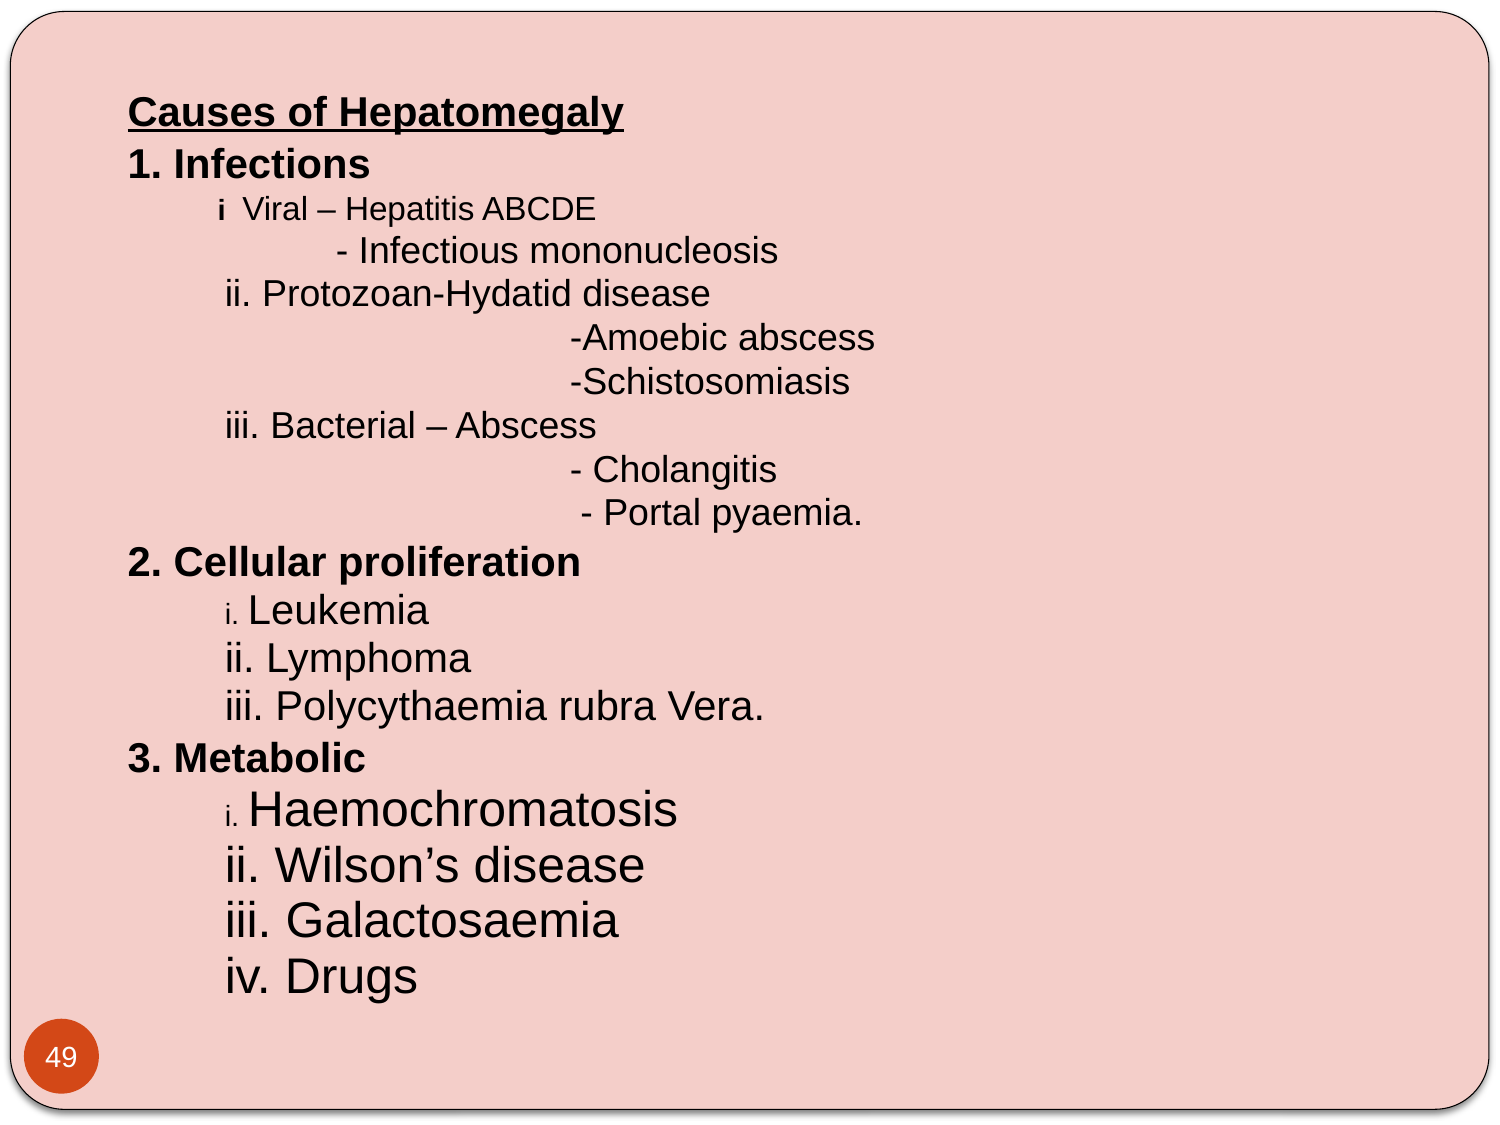

Causes of Hepatomegaly
1. Infections
i  Viral – Hepatitis ABCDE
	       - Infectious mononucleosis
ii. Protozoan-Hydatid disease
		               -Amoebic abscess
		               -Schistosomiasis
iii. Bacterial – Abscess
		               - Cholangitis
		                - Portal pyaemia.
2. Cellular proliferation
i. Leukemia
ii. Lymphoma
iii. Polycythaemia rubra Vera.
3. Metabolic
i. Haemochromatosis
ii. Wilson’s disease
iii. Galactosaemia
iv. Drugs

49